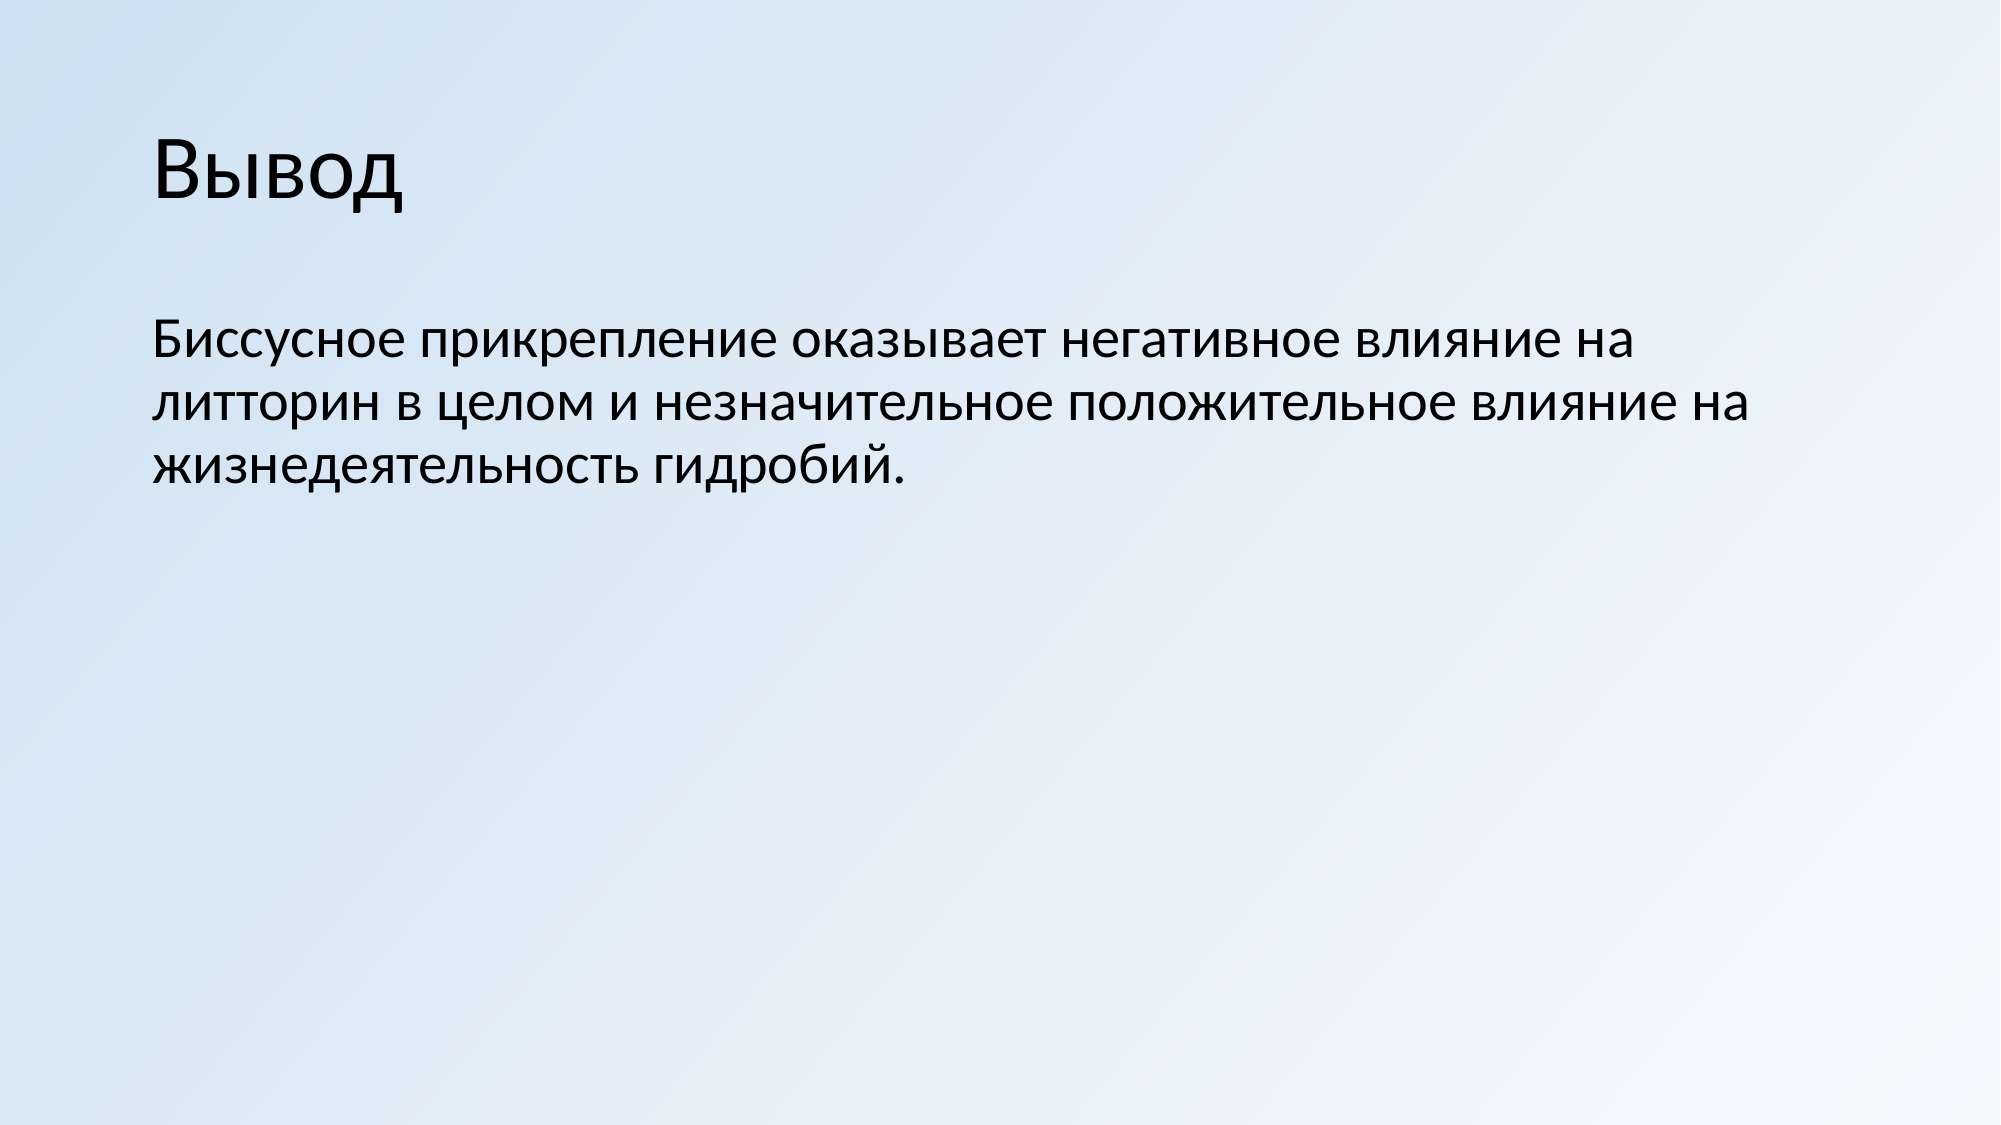

# Вывод
Биссусное прикрепление оказывает негативное влияние на литторин в целом и незначительное положительное влияние на жизнедеятельность гидробий.